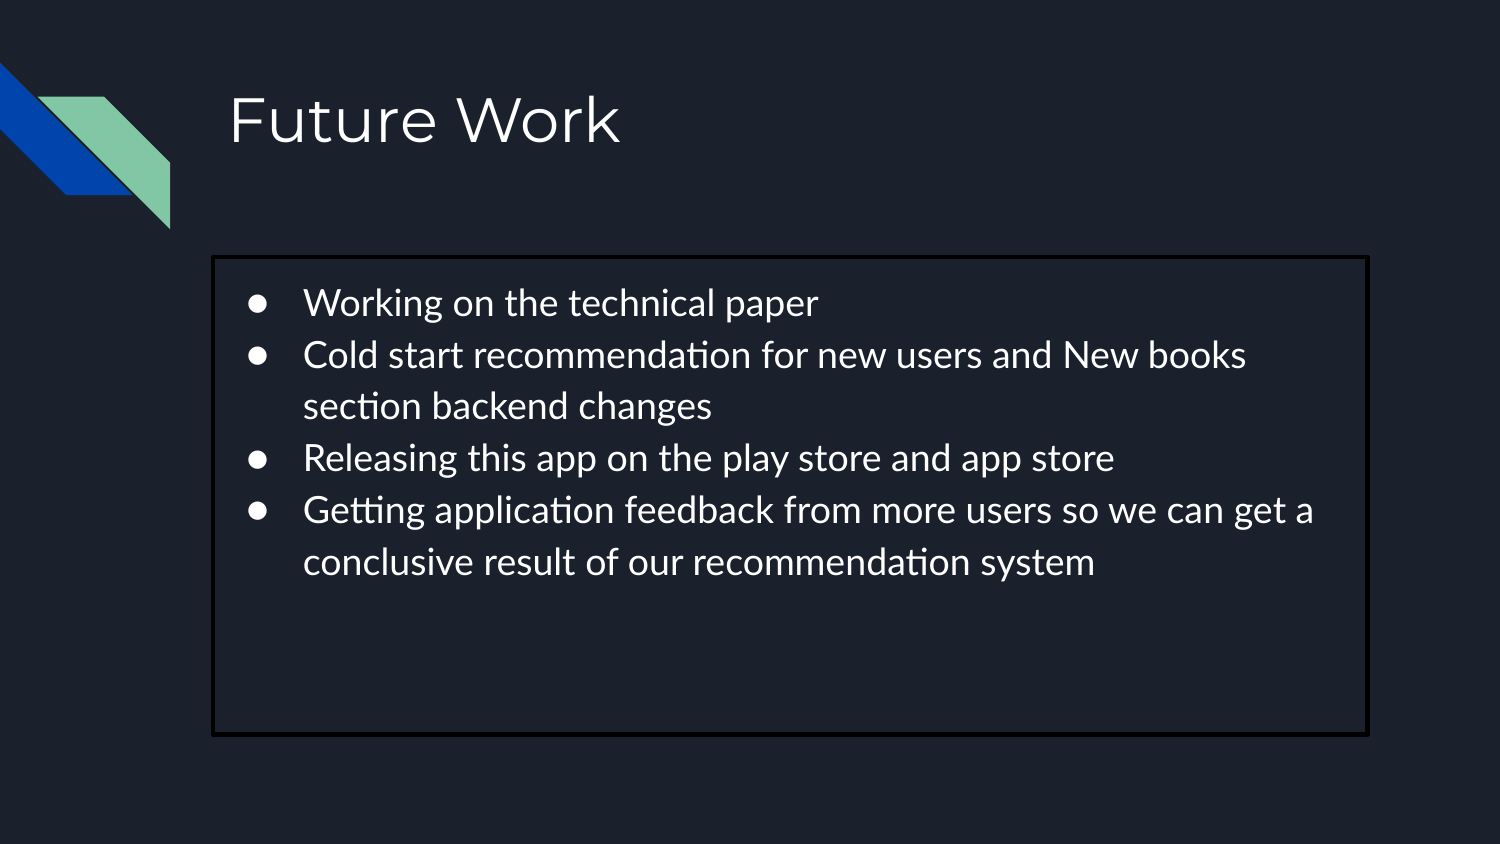

# Future Work
Working on the technical paper
Cold start recommendation for new users and New books section backend changes
Releasing this app on the play store and app store
Getting application feedback from more users so we can get a conclusive result of our recommendation system